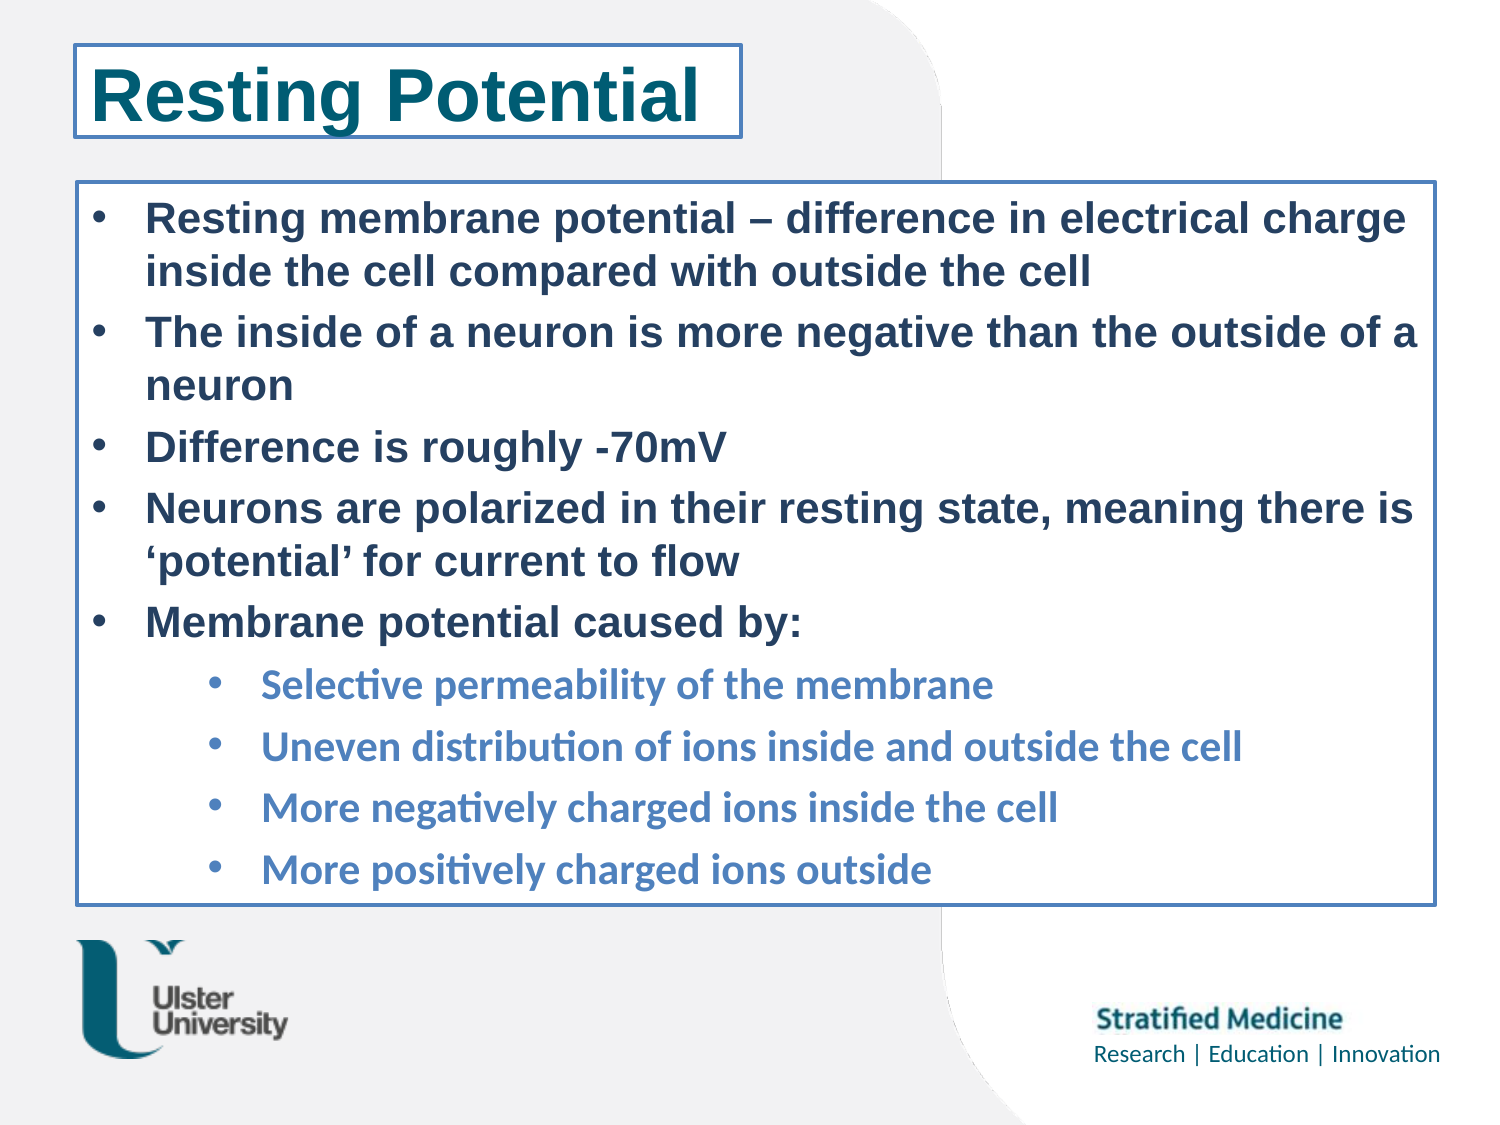

# Resting Potential
Resting membrane potential – difference in electrical charge inside the cell compared with outside the cell
The inside of a neuron is more negative than the outside of a neuron
Difference is roughly -70mV
Neurons are polarized in their resting state, meaning there is ‘potential’ for current to flow
Membrane potential caused by:
Selective permeability of the membrane
Uneven distribution of ions inside and outside the cell
More negatively charged ions inside the cell
More positively charged ions outside